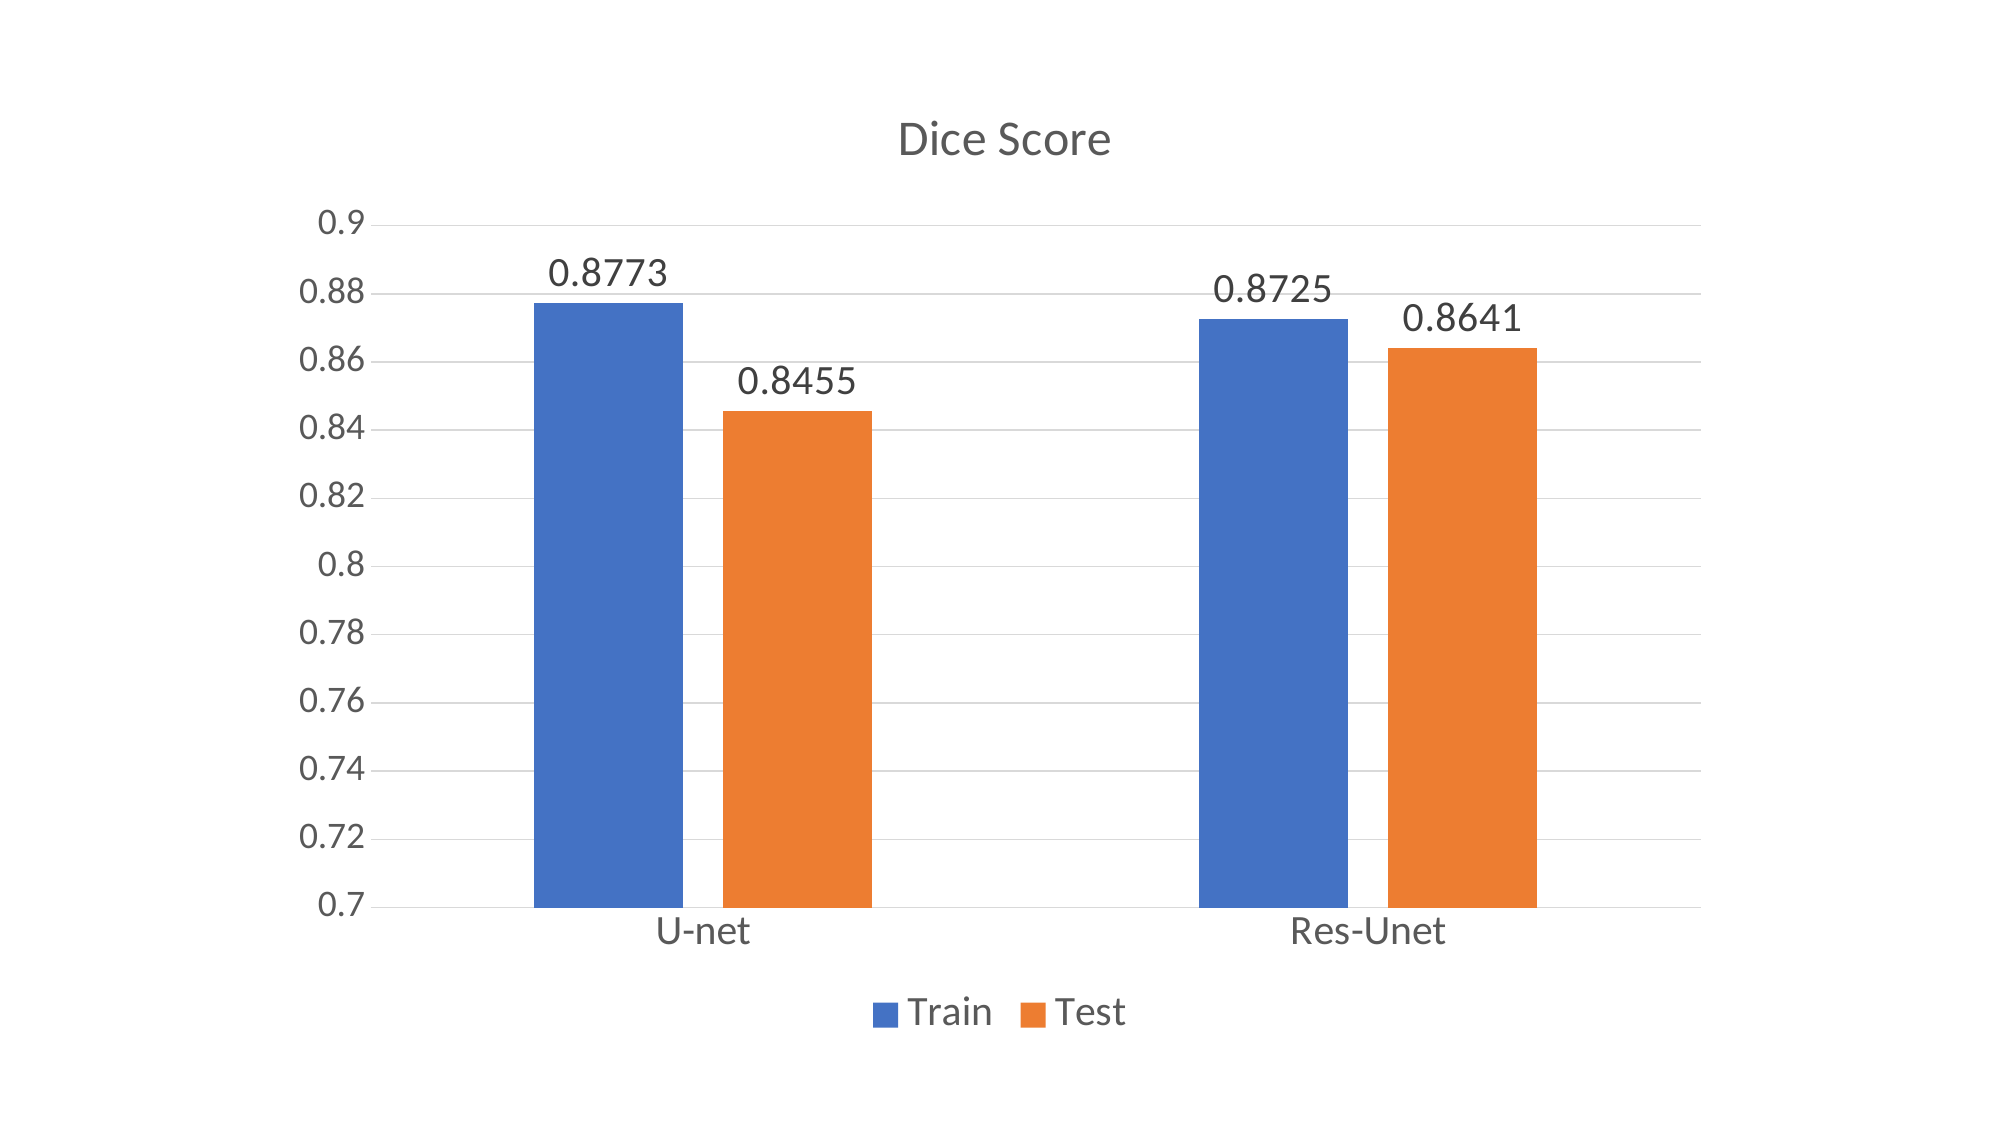

### Chart: Dice Score

| Category | Train | Test |
|---|---|---|
| U-net | 0.8773 | 0.8455 |
| Res-Unet | 0.8725 | 0.8641 |